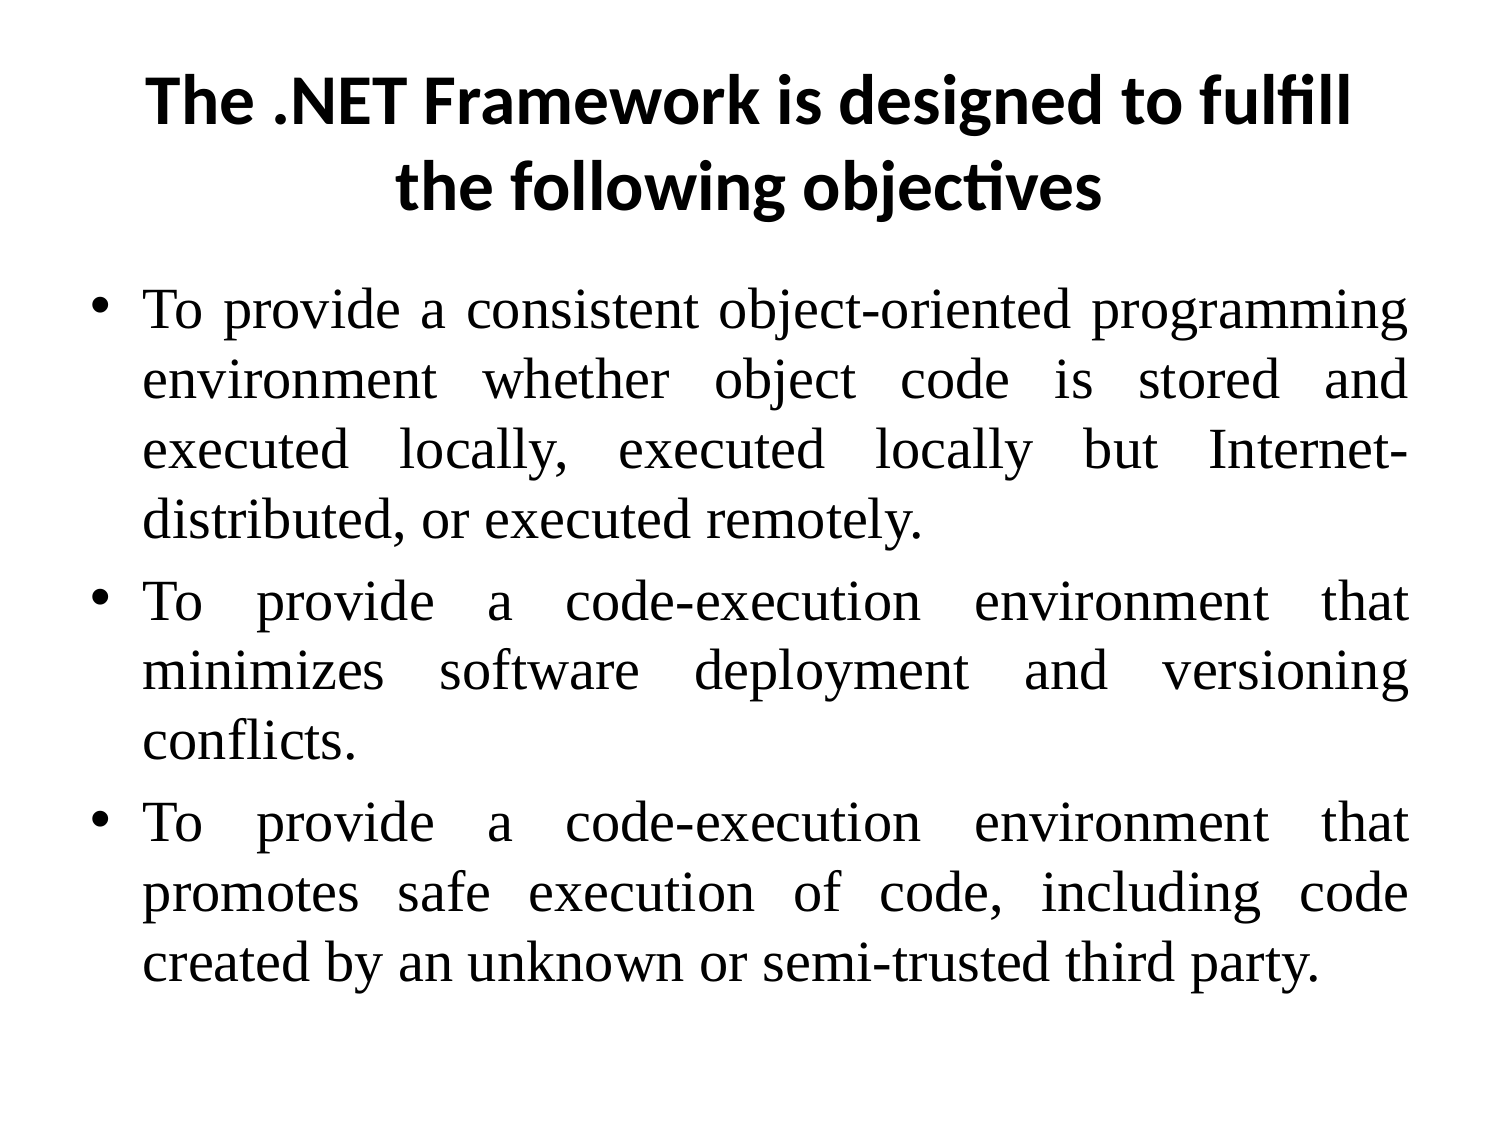

# The .NET Framework is designed to fulfill the following objectives
To provide a consistent object-oriented programming environment whether object code is stored and executed locally, executed locally but Internet-distributed, or executed remotely.
To provide a code-execution environment that minimizes software deployment and versioning conflicts.
To provide a code-execution environment that promotes safe execution of code, including code created by an unknown or semi-trusted third party.